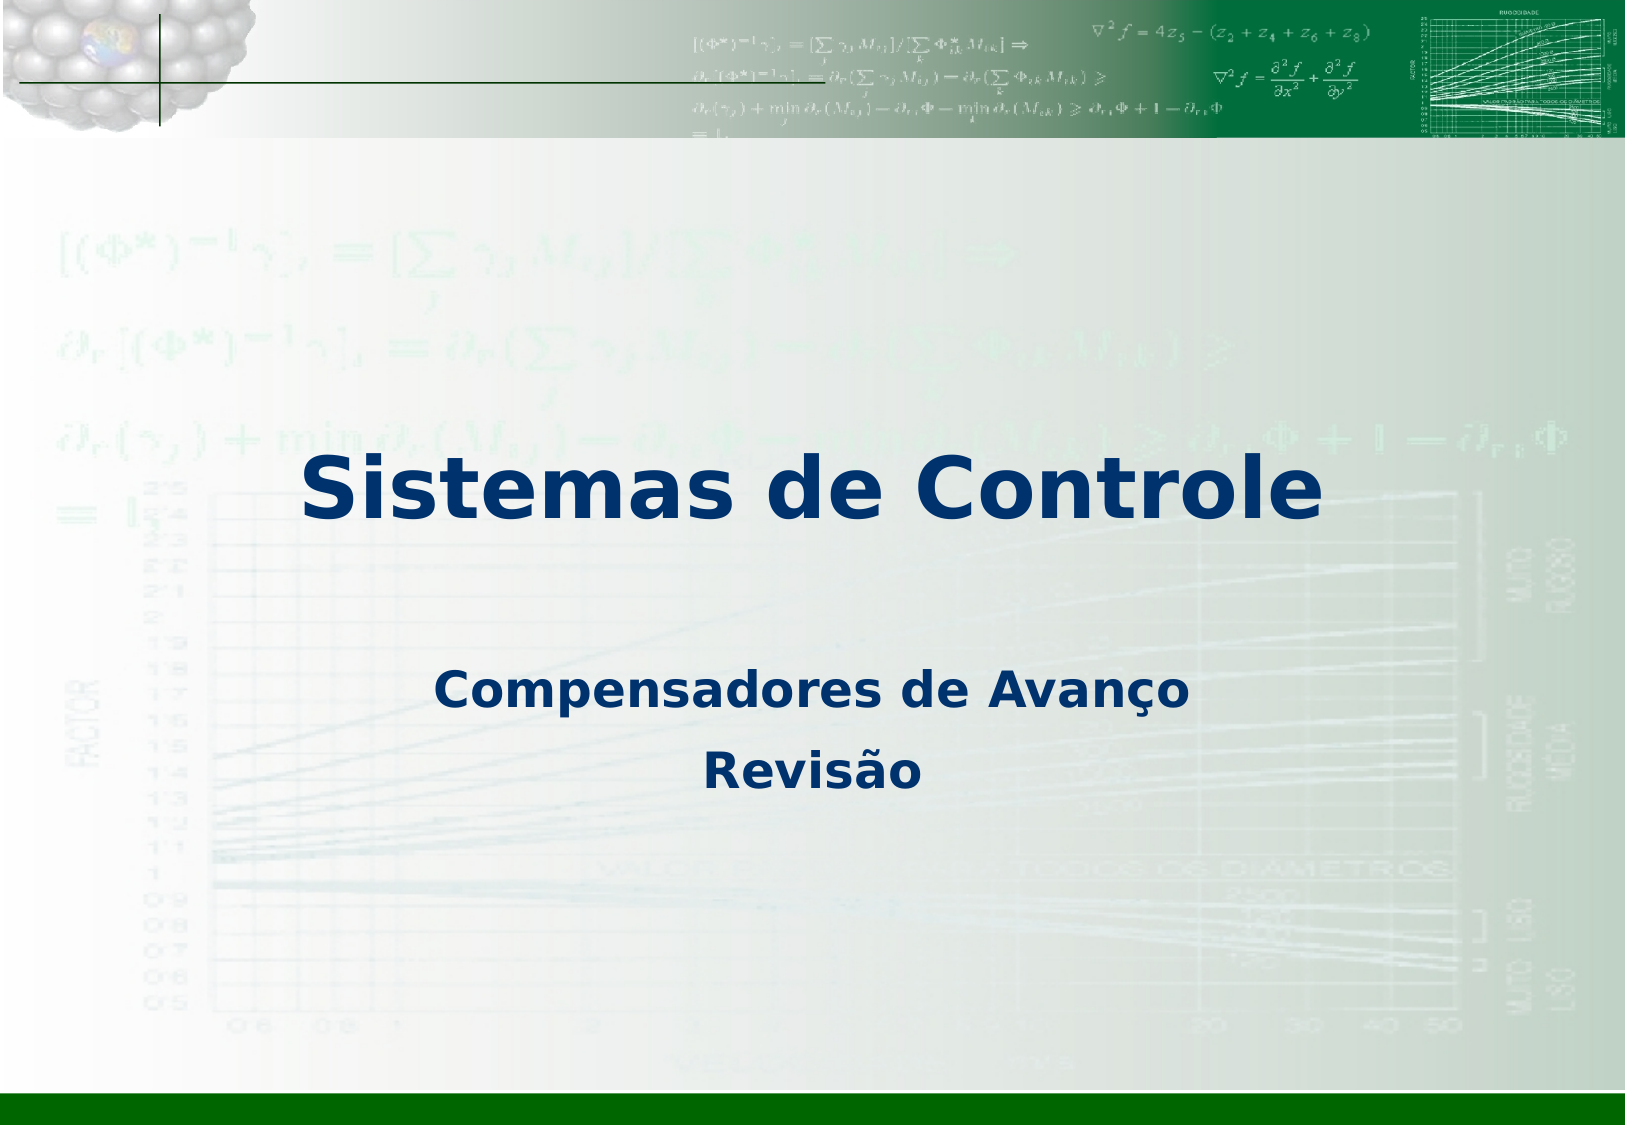

# Sistemas de Controle
Compensadores de Avanço
Revisão